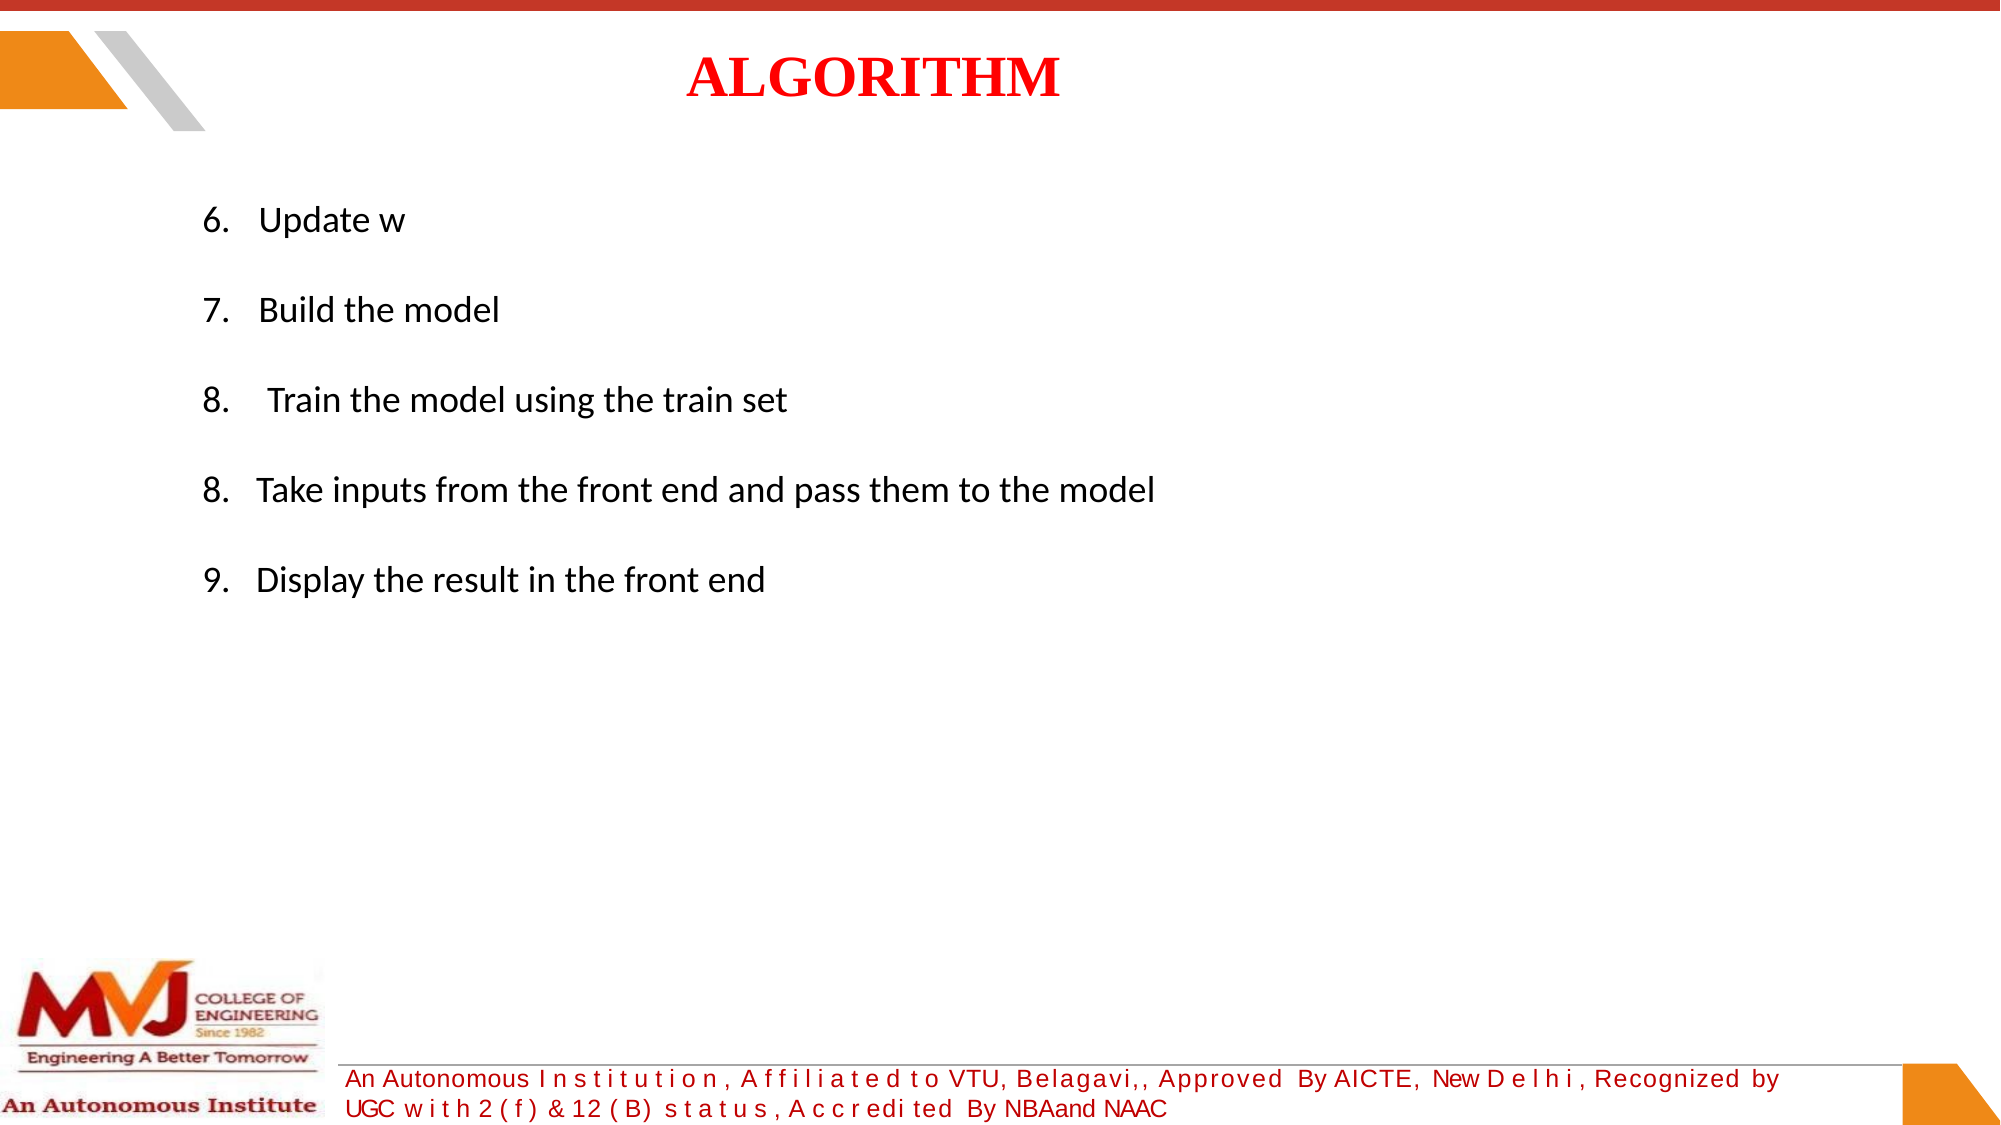

# ALGORITHM
Update w

Build the model

 Train the model using the train set

8.   Take inputs from the front end and pass them to the model

9.   Display the result in the front end

An Autonomous I n s t i t u t i o n , A f f i l i a t e d t o VTU, Belagavi,, Approved By AICTE, New D e l h i , Recognized by UGC  w i t h 2 ( f ) & 12 ( B) s t a t u s , A c c r edi ted By NBAand NAAC